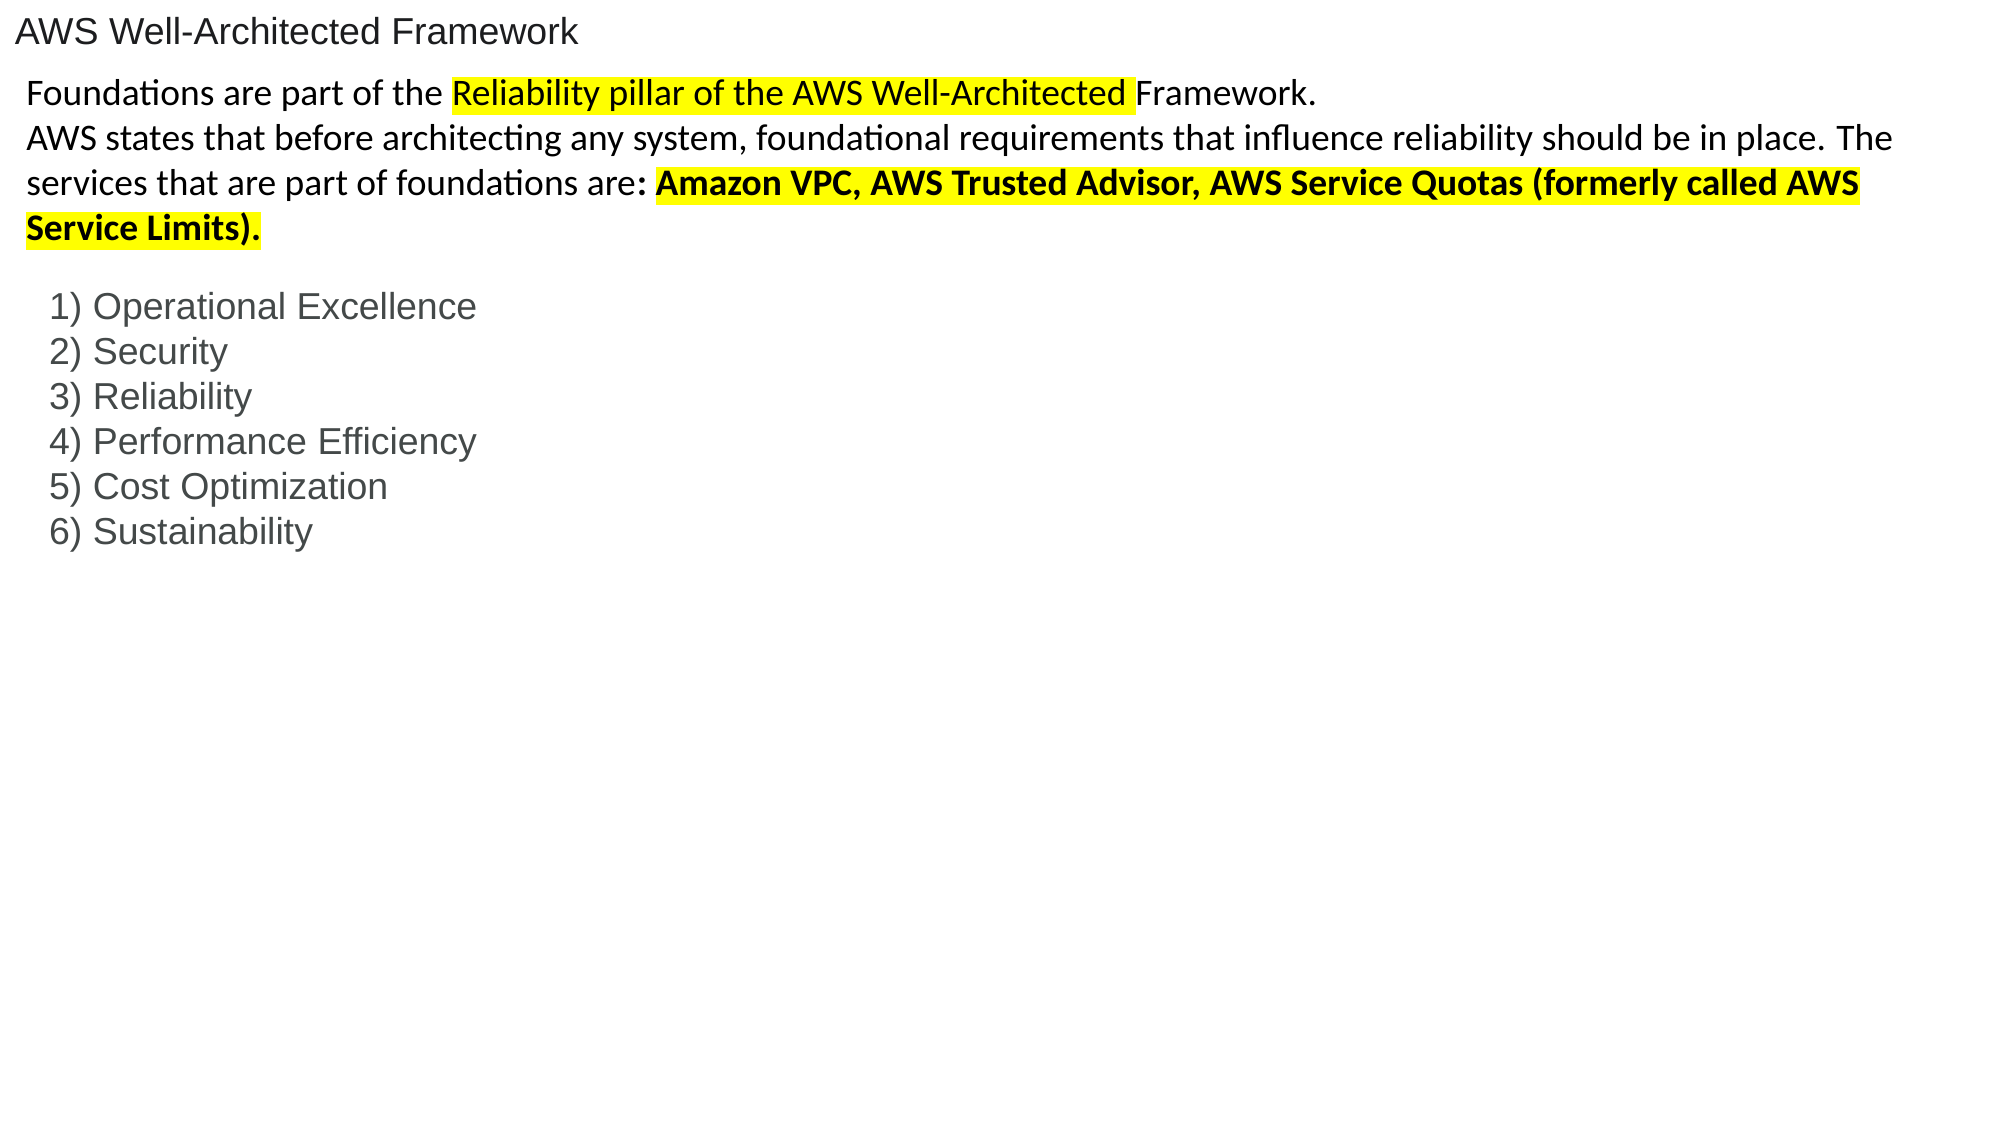

AWS Well-Architected Framework
Foundations are part of the Reliability pillar of the AWS Well-Architected Framework.
AWS states that before architecting any system, foundational requirements that influence reliability should be in place. The services that are part of foundations are: Amazon VPC, AWS Trusted Advisor, AWS Service Quotas (formerly called AWS Service Limits).
1) Operational Excellence
2) Security
3) Reliability
4) Performance Efficiency
5) Cost Optimization
6) Sustainability